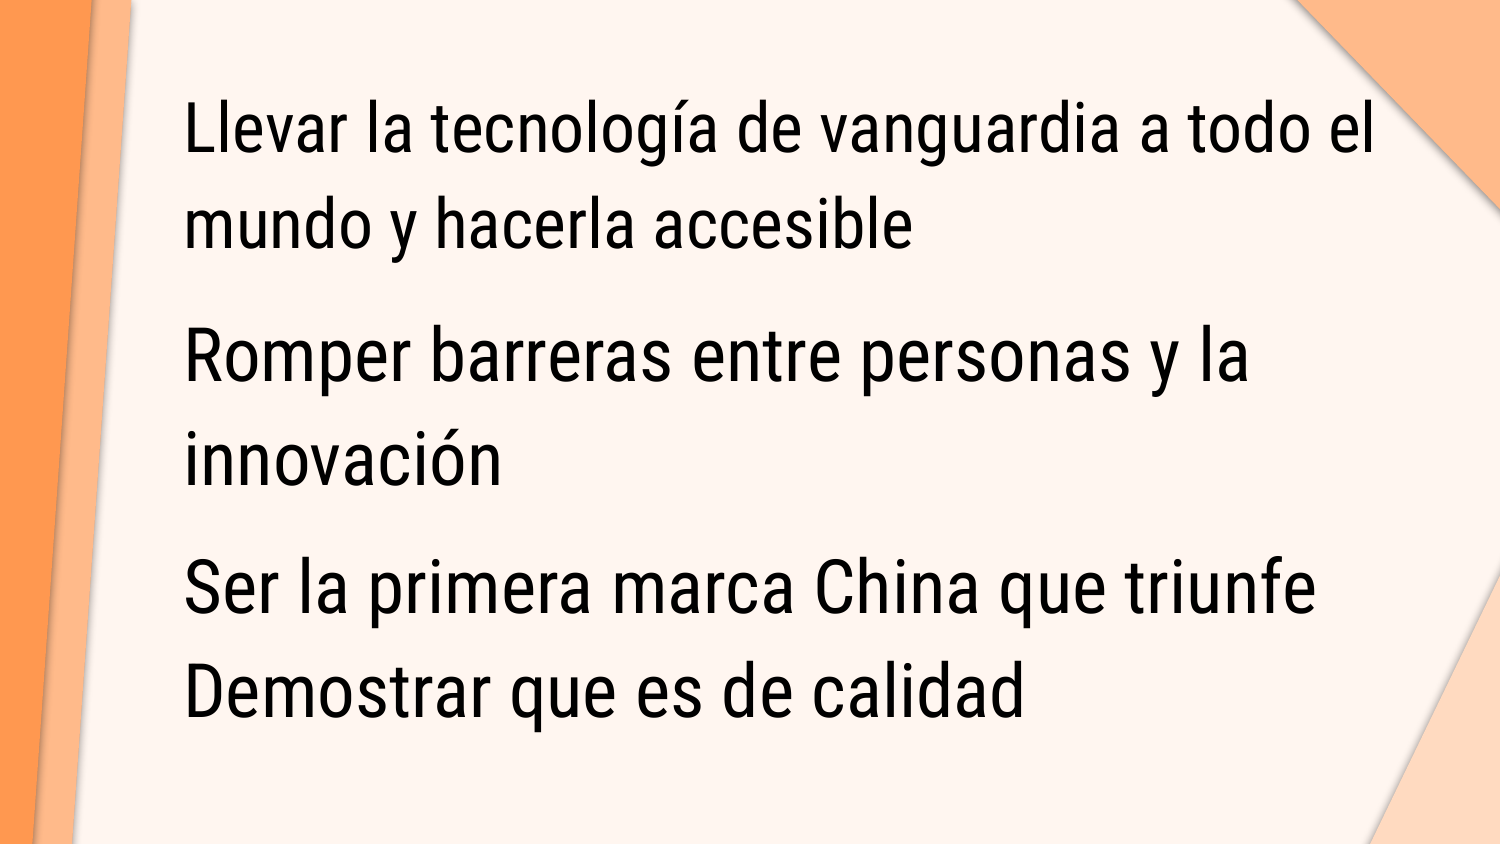

Llevar la tecnología de vanguardia a todo el mundo y hacerla accesible

Romper barreras entre personas y la innovación
Ser la primera marca China que triunfe Demostrar que es de calidad